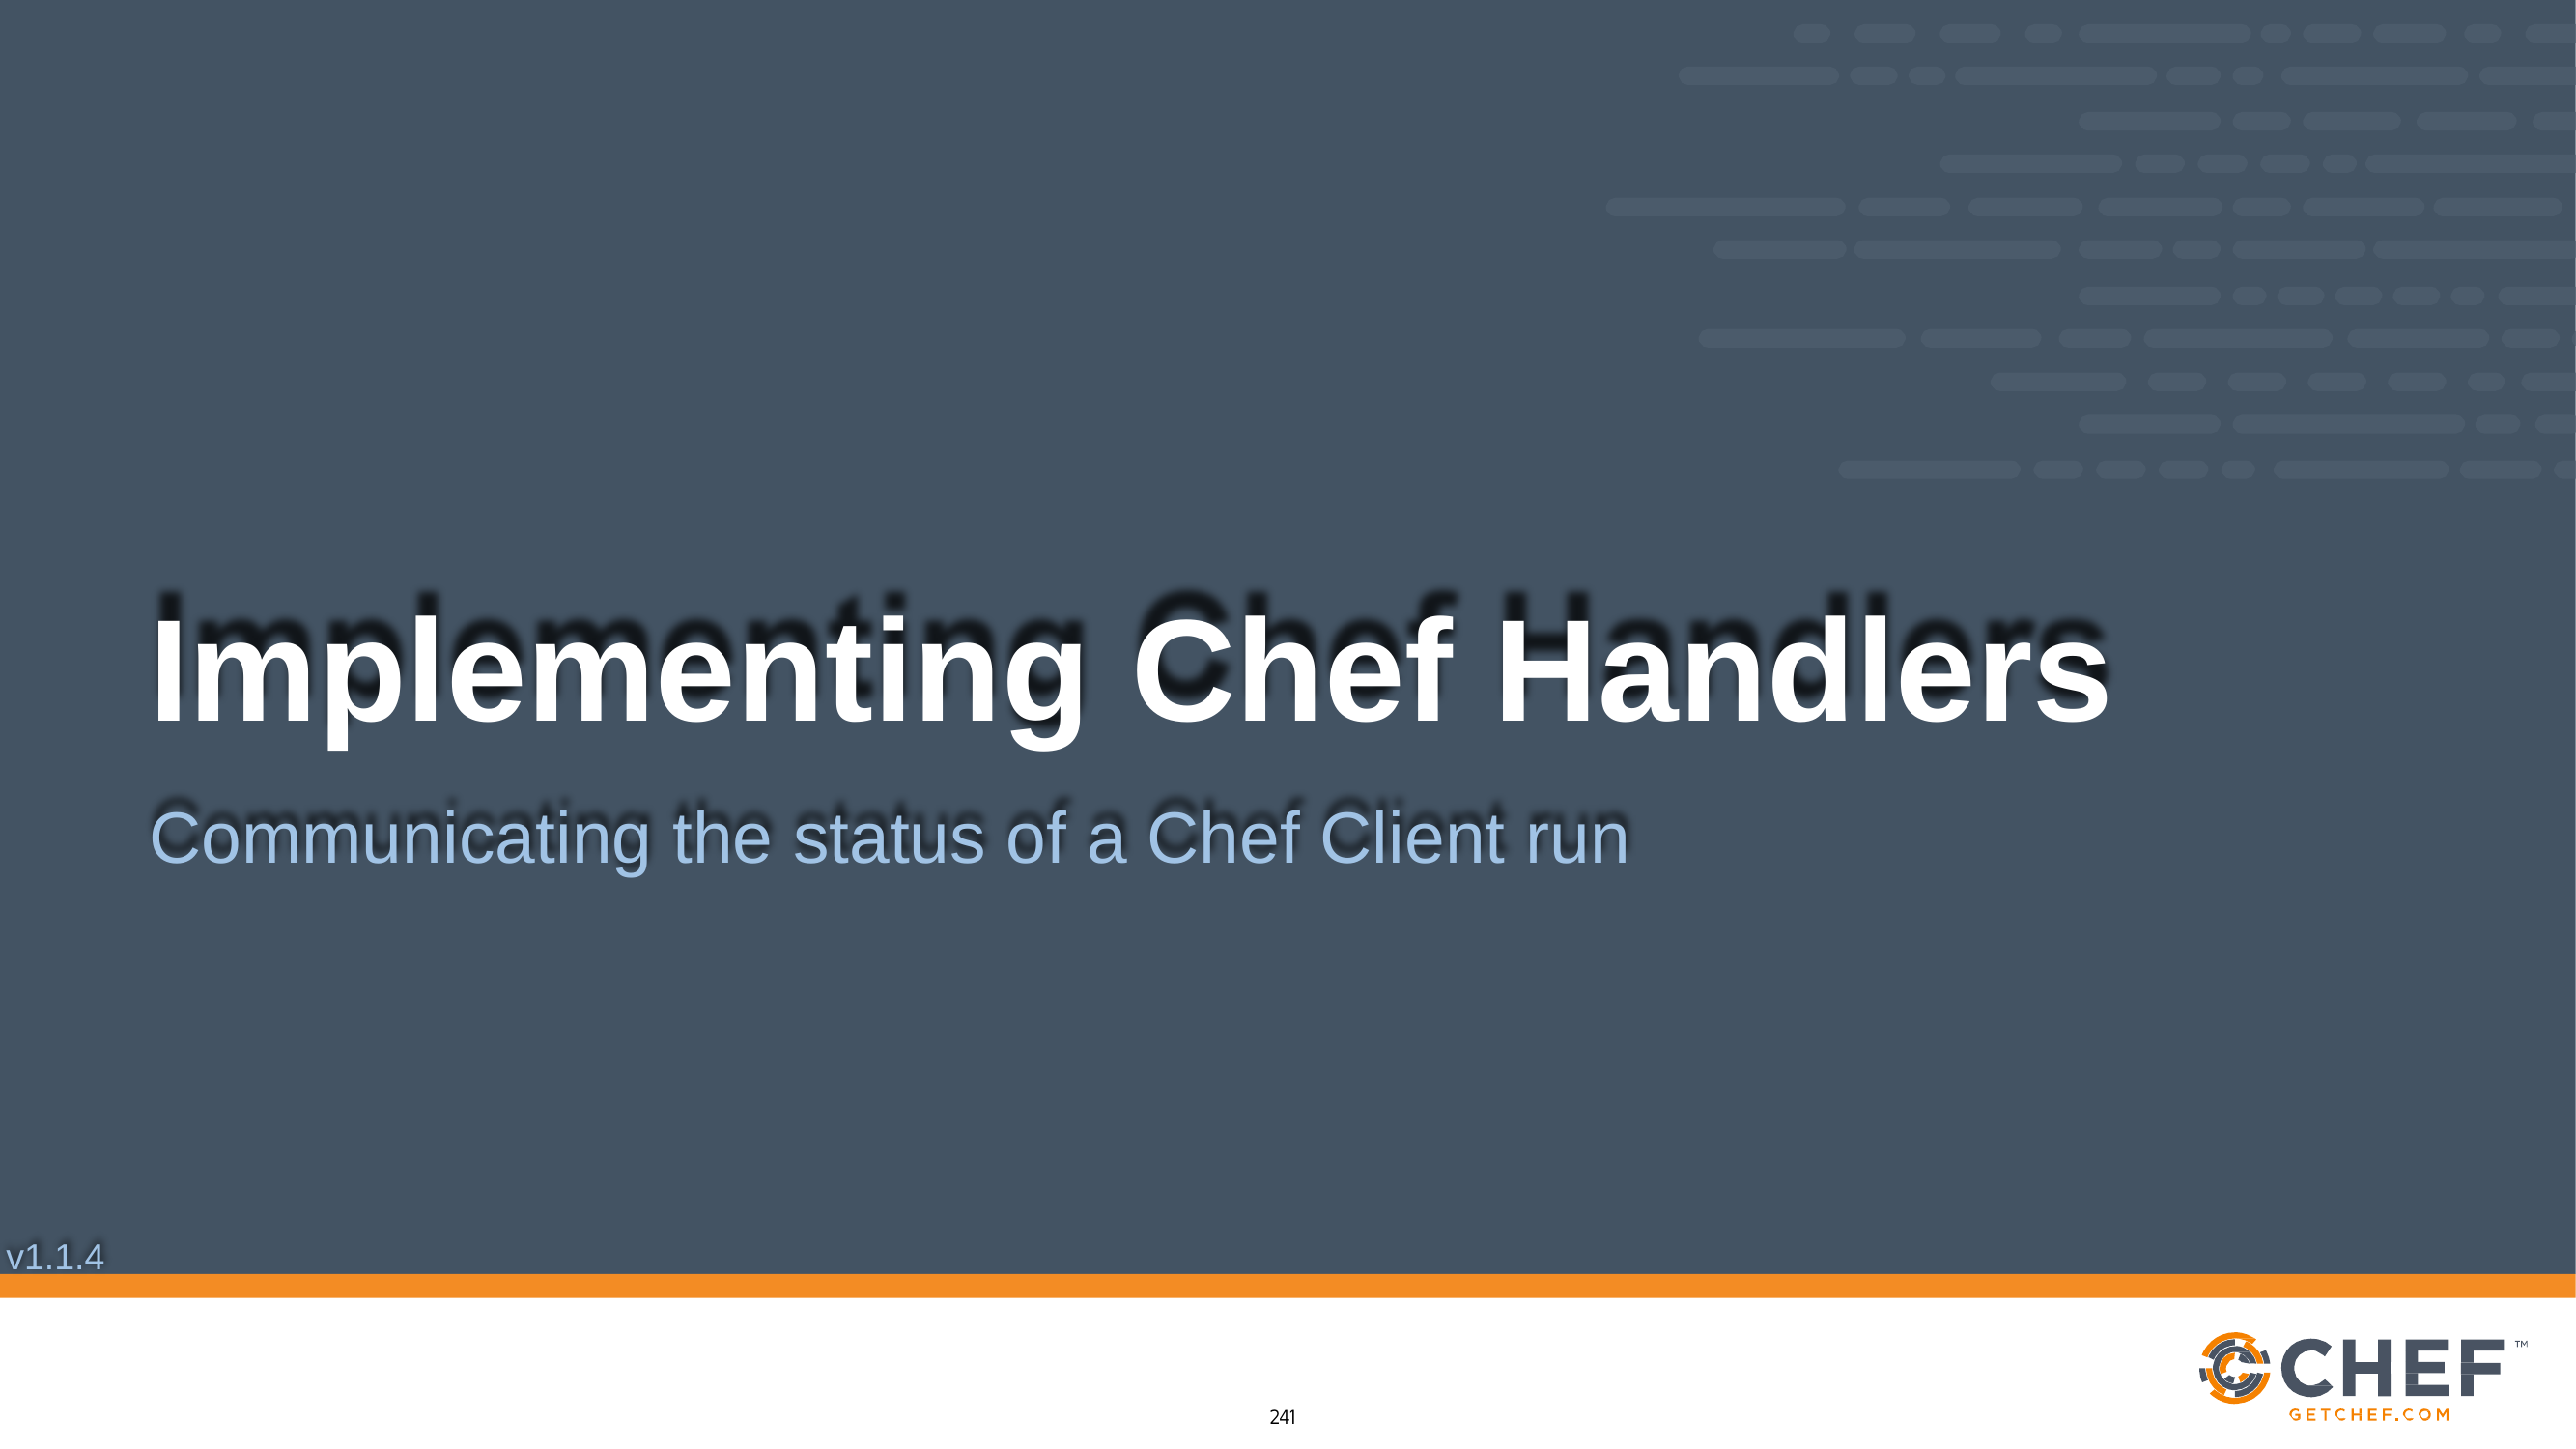

# Implementing Chef Handlers

Communicating the status of a Chef Client run

v1.1.4

241